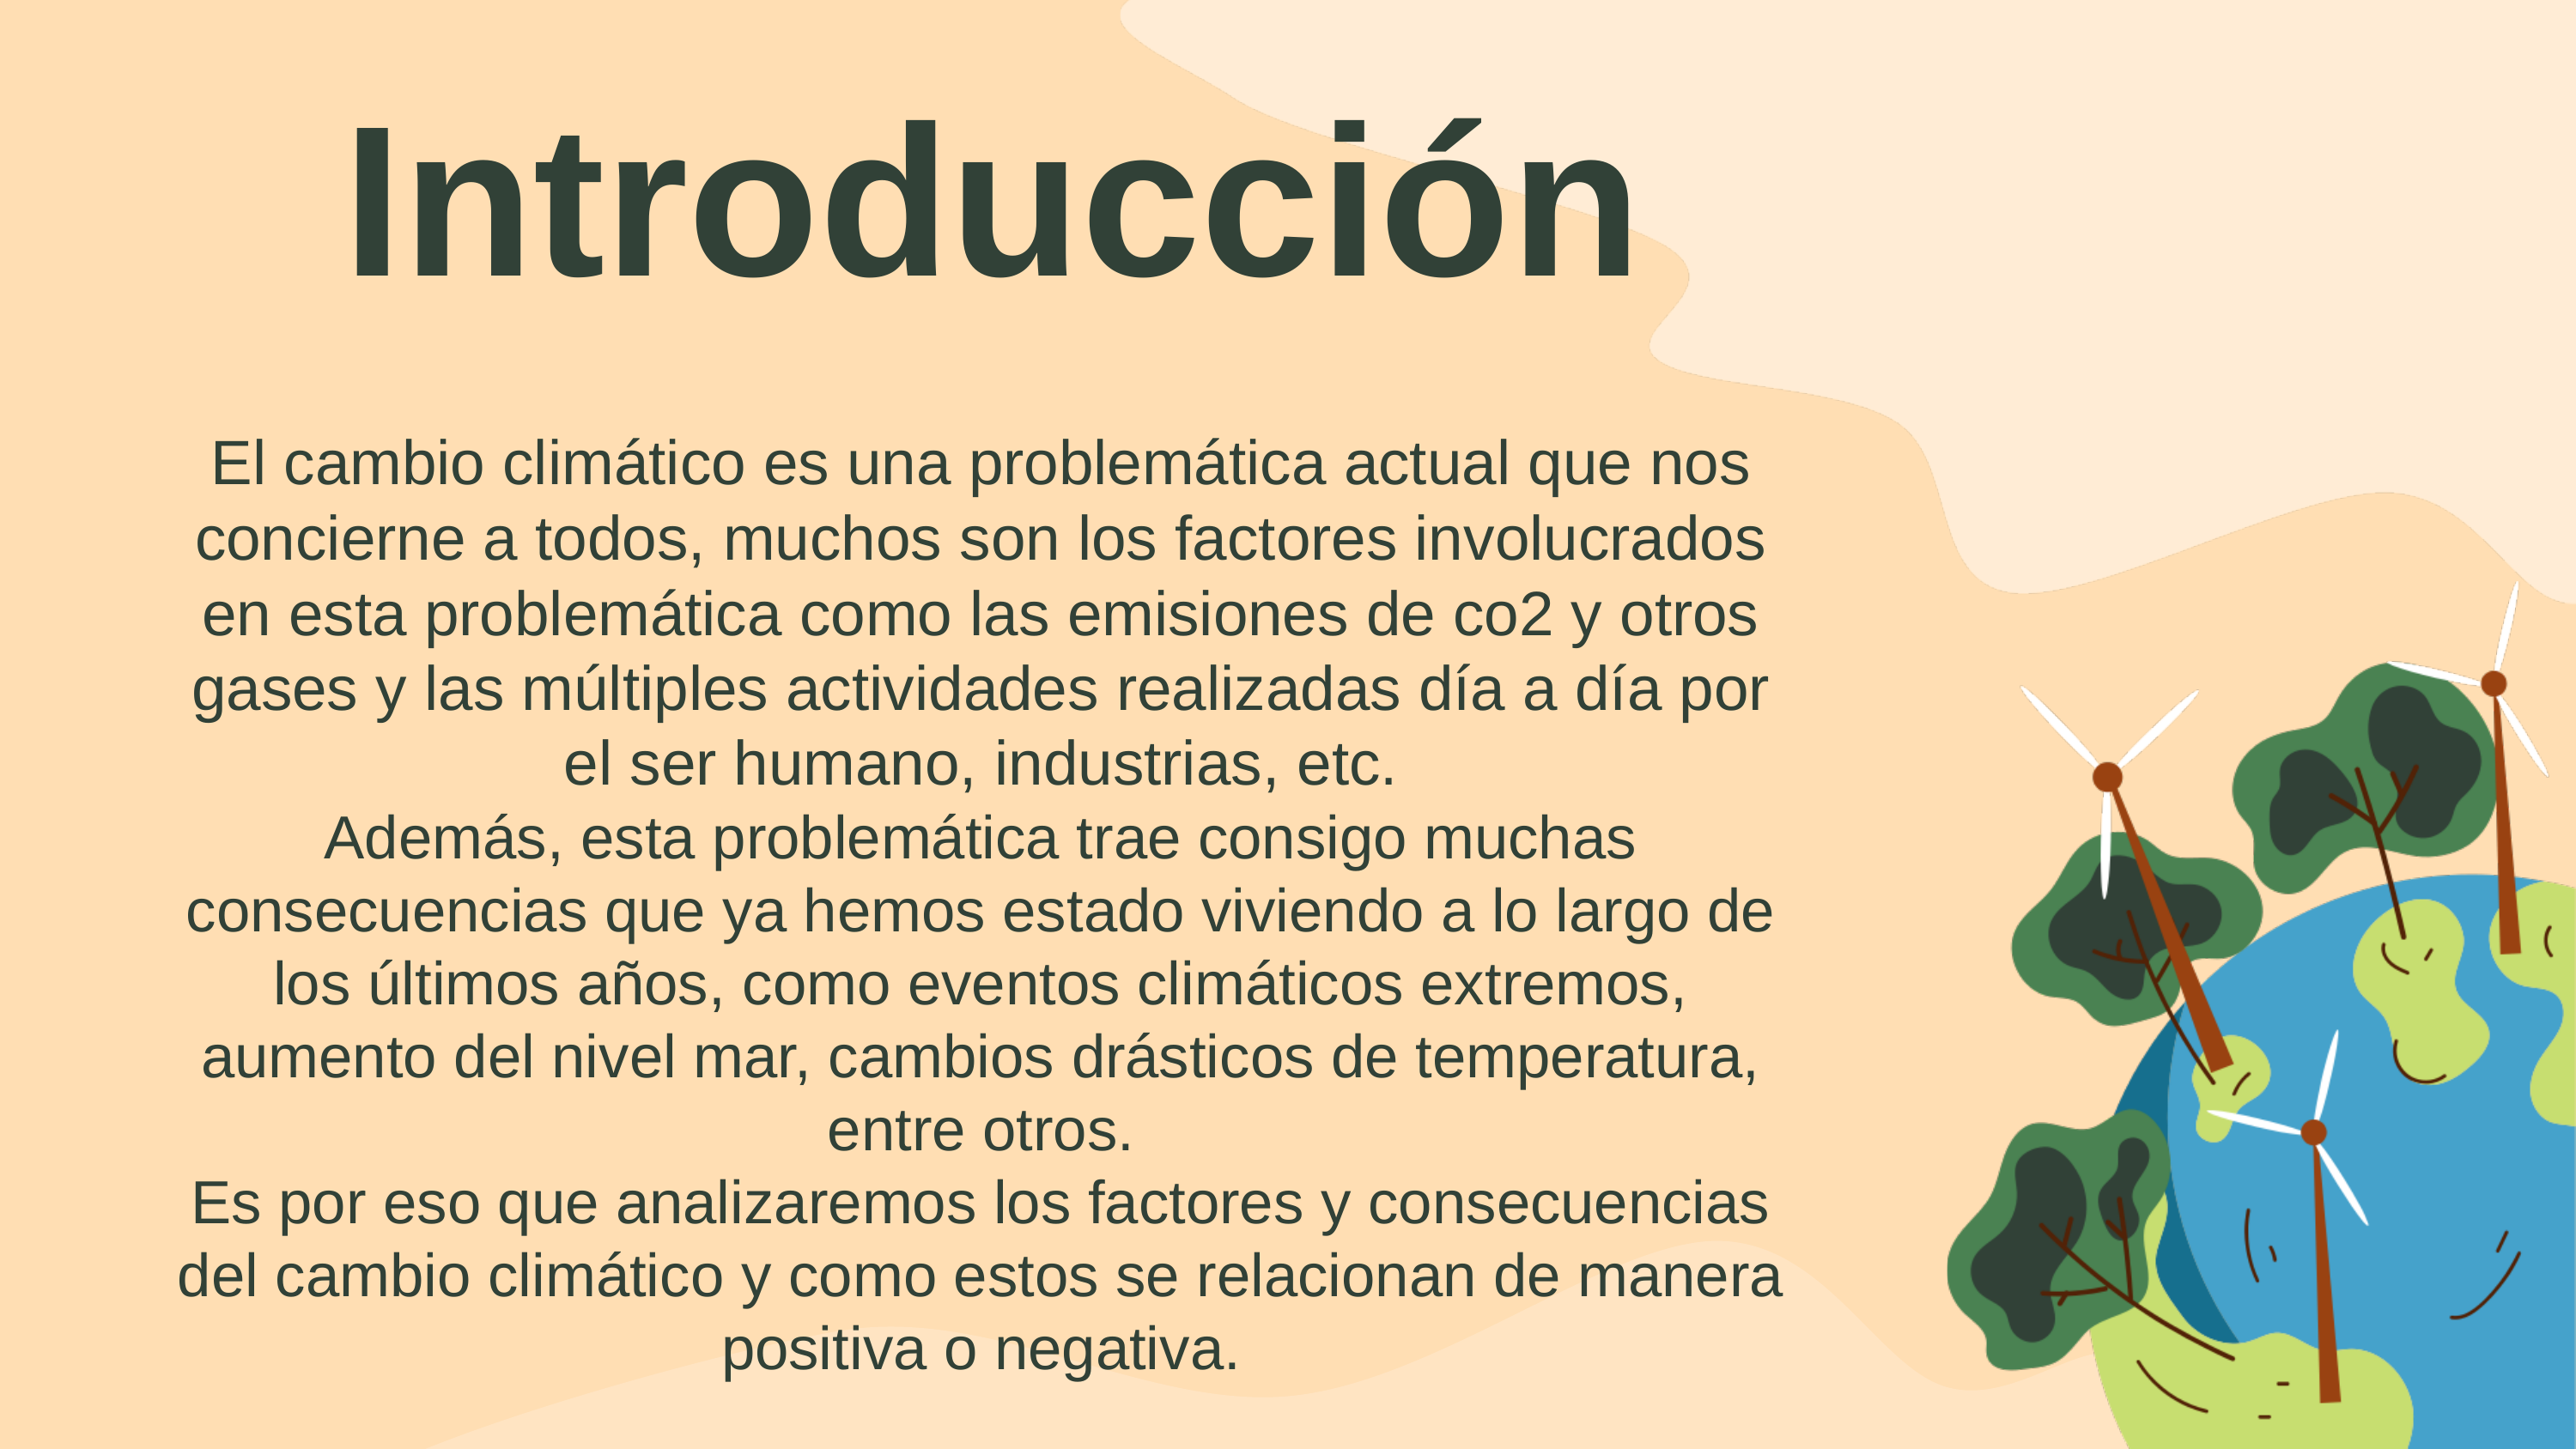

Introducción
El cambio climático es una problemática actual que nos concierne a todos, muchos son los factores involucrados en esta problemática como las emisiones de co2 y otros gases y las múltiples actividades realizadas día a día por el ser humano, industrias, etc.
Además, esta problemática trae consigo muchas consecuencias que ya hemos estado viviendo a lo largo de los últimos años, como eventos climáticos extremos, aumento del nivel mar, cambios drásticos de temperatura, entre otros.
Es por eso que analizaremos los factores y consecuencias del cambio climático y como estos se relacionan de manera positiva o negativa.